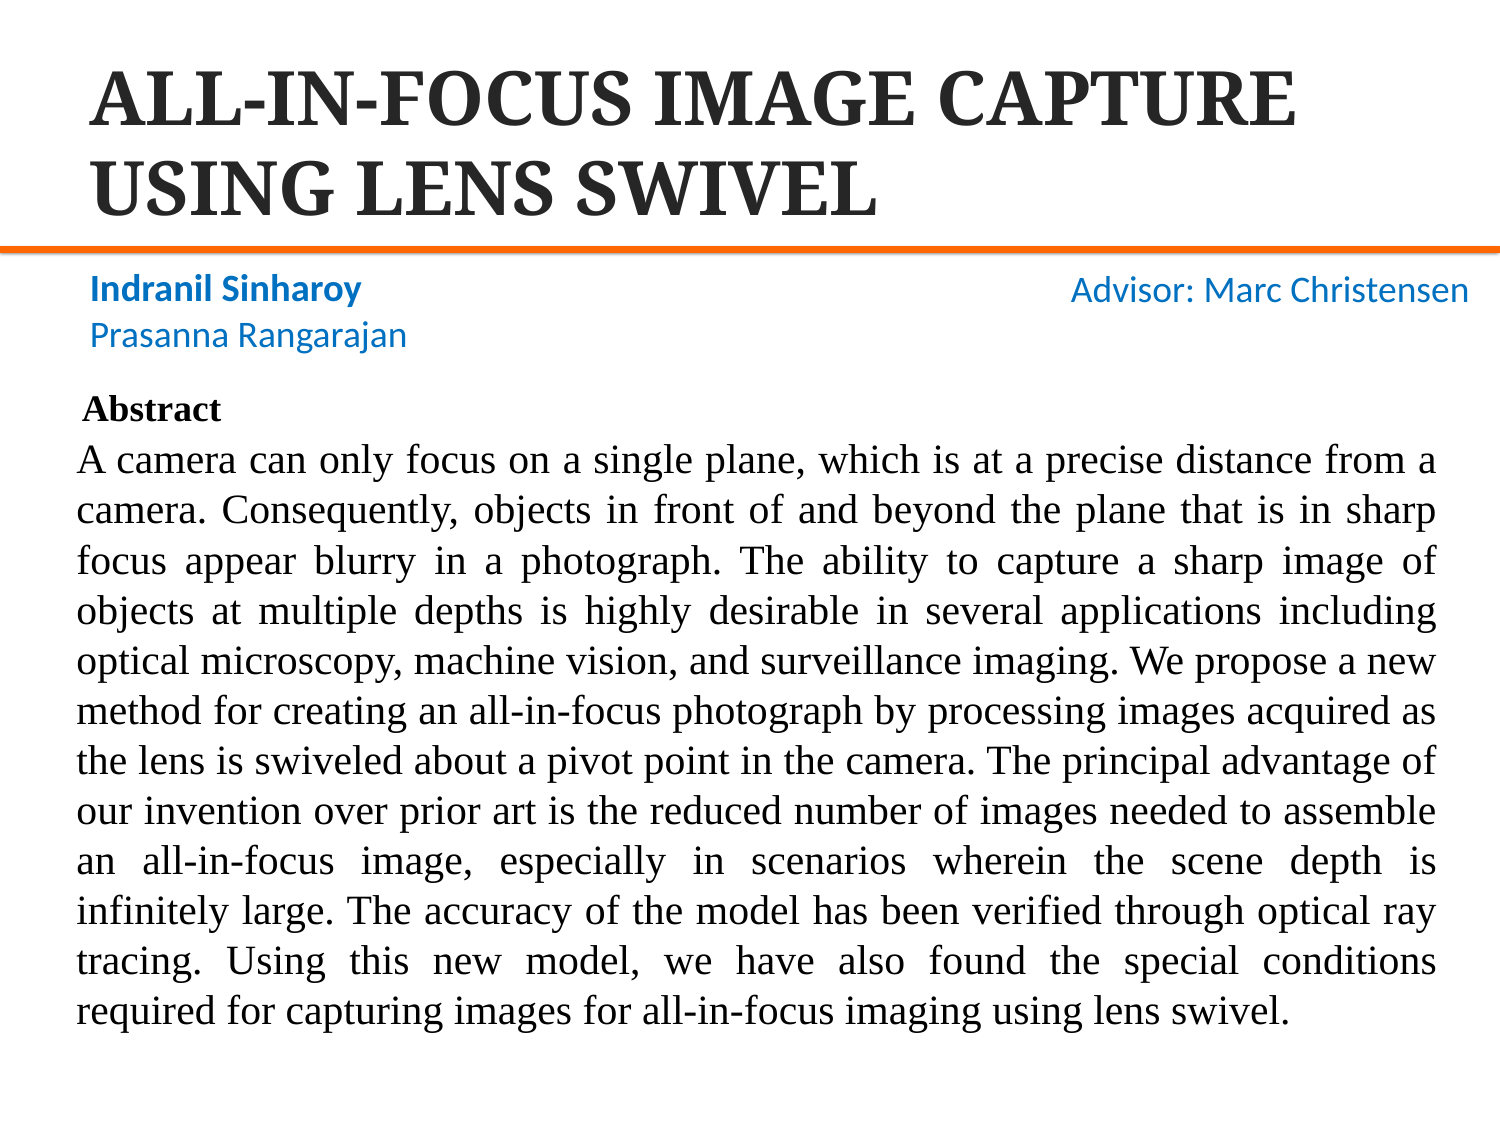

ALL-IN-FOCUS IMAGE CAPTURE USING LENS SWIVEL
Indranil Sinharoy
Prasanna Rangarajan
Advisor: Marc Christensen
Abstract
A camera can only focus on a single plane, which is at a precise distance from a camera. Consequently, objects in front of and beyond the plane that is in sharp focus appear blurry in a photograph. The ability to capture a sharp image of objects at multiple depths is highly desirable in several applications including optical microscopy, machine vision, and surveillance imaging. We propose a new method for creating an all-in-focus photograph by processing images acquired as the lens is swiveled about a pivot point in the camera. The principal advantage of our invention over prior art is the reduced number of images needed to assemble an all-in-focus image, especially in scenarios wherein the scene depth is infinitely large. The accuracy of the model has been verified through optical ray tracing. Using this new model, we have also found the special conditions required for capturing images for all-in-focus imaging using lens swivel.